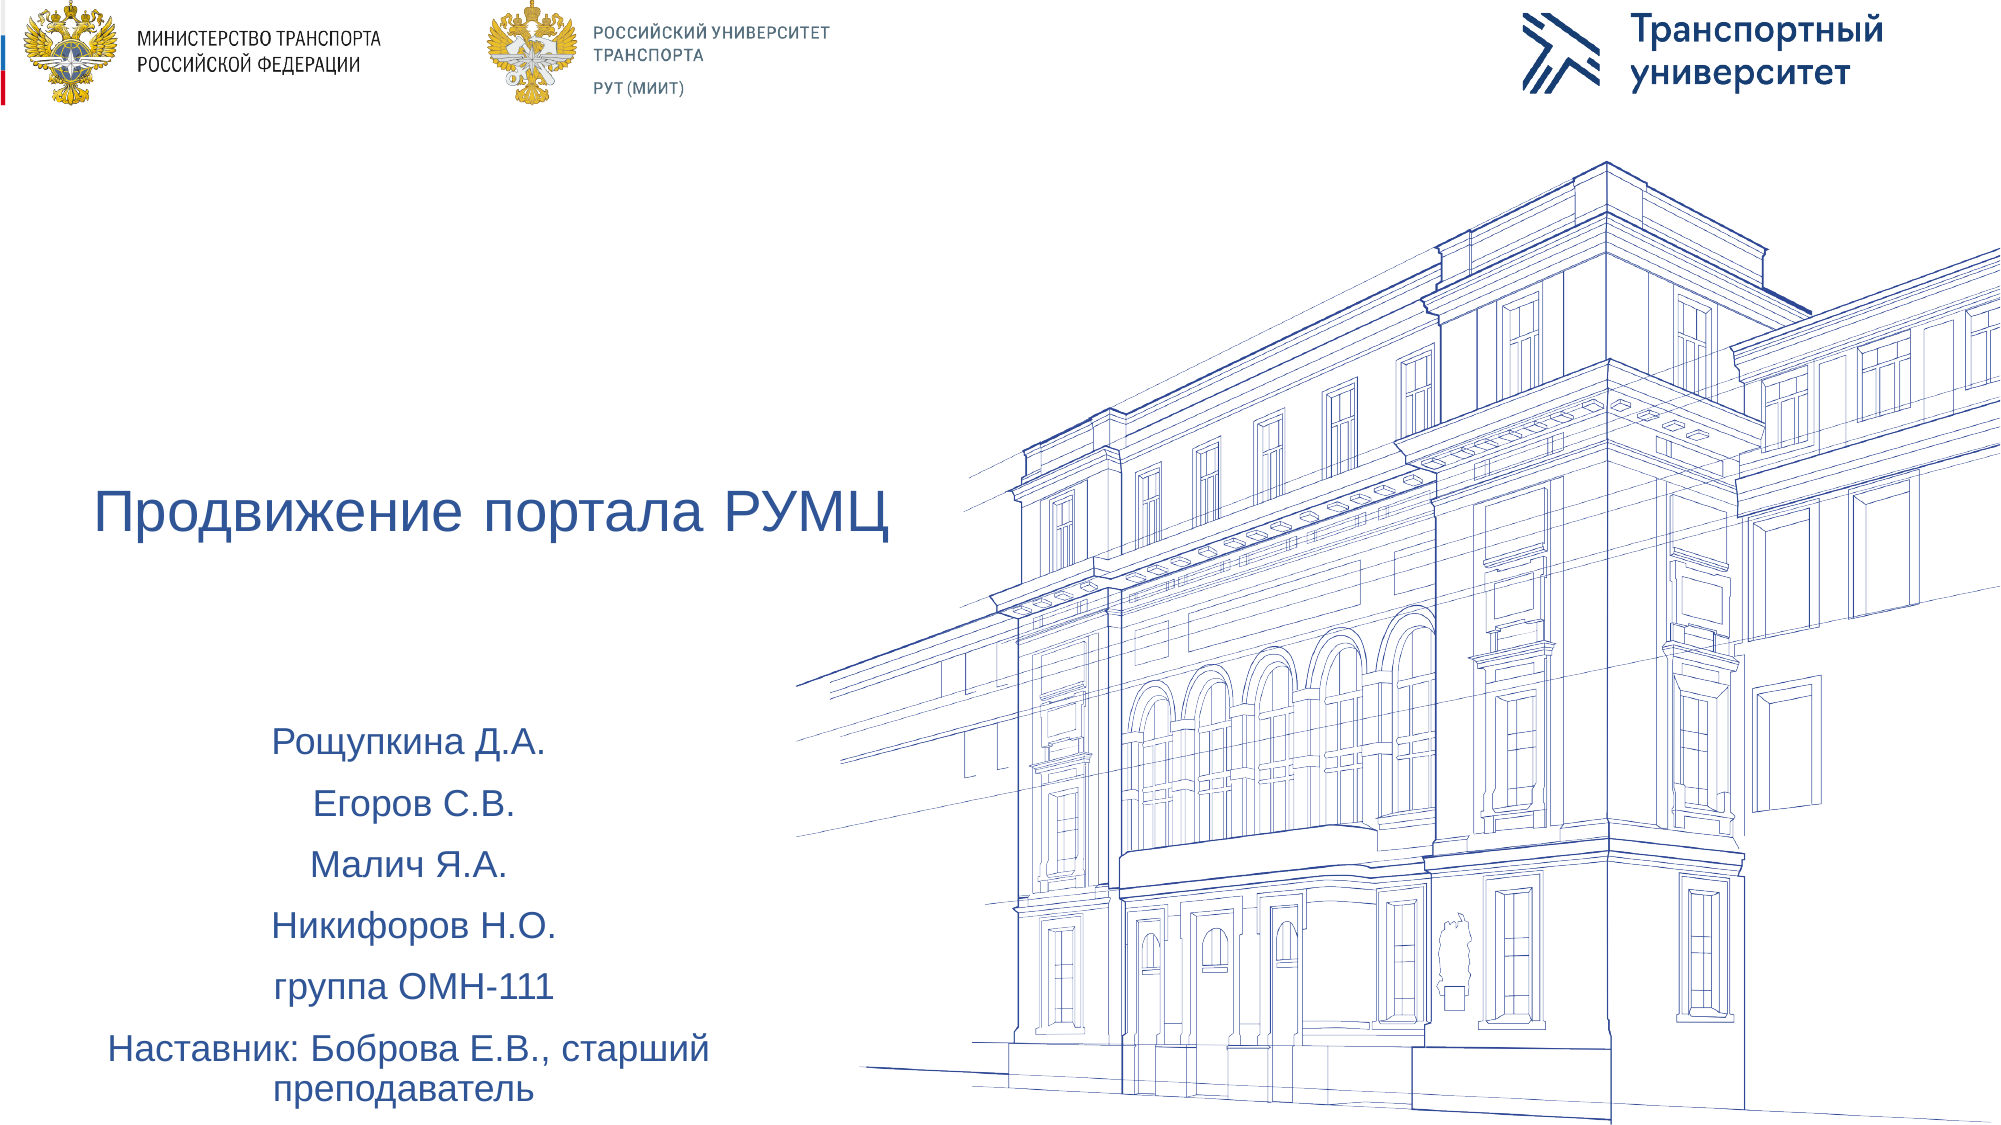

# Продвижение портала РУМЦ
Рощупкина Д.А.
 Егоров С.В.
Малич Я.А.
 Никифоров Н.О.
 группа ОМН-111
Наставник: Боброва Е.В., старший преподаватель